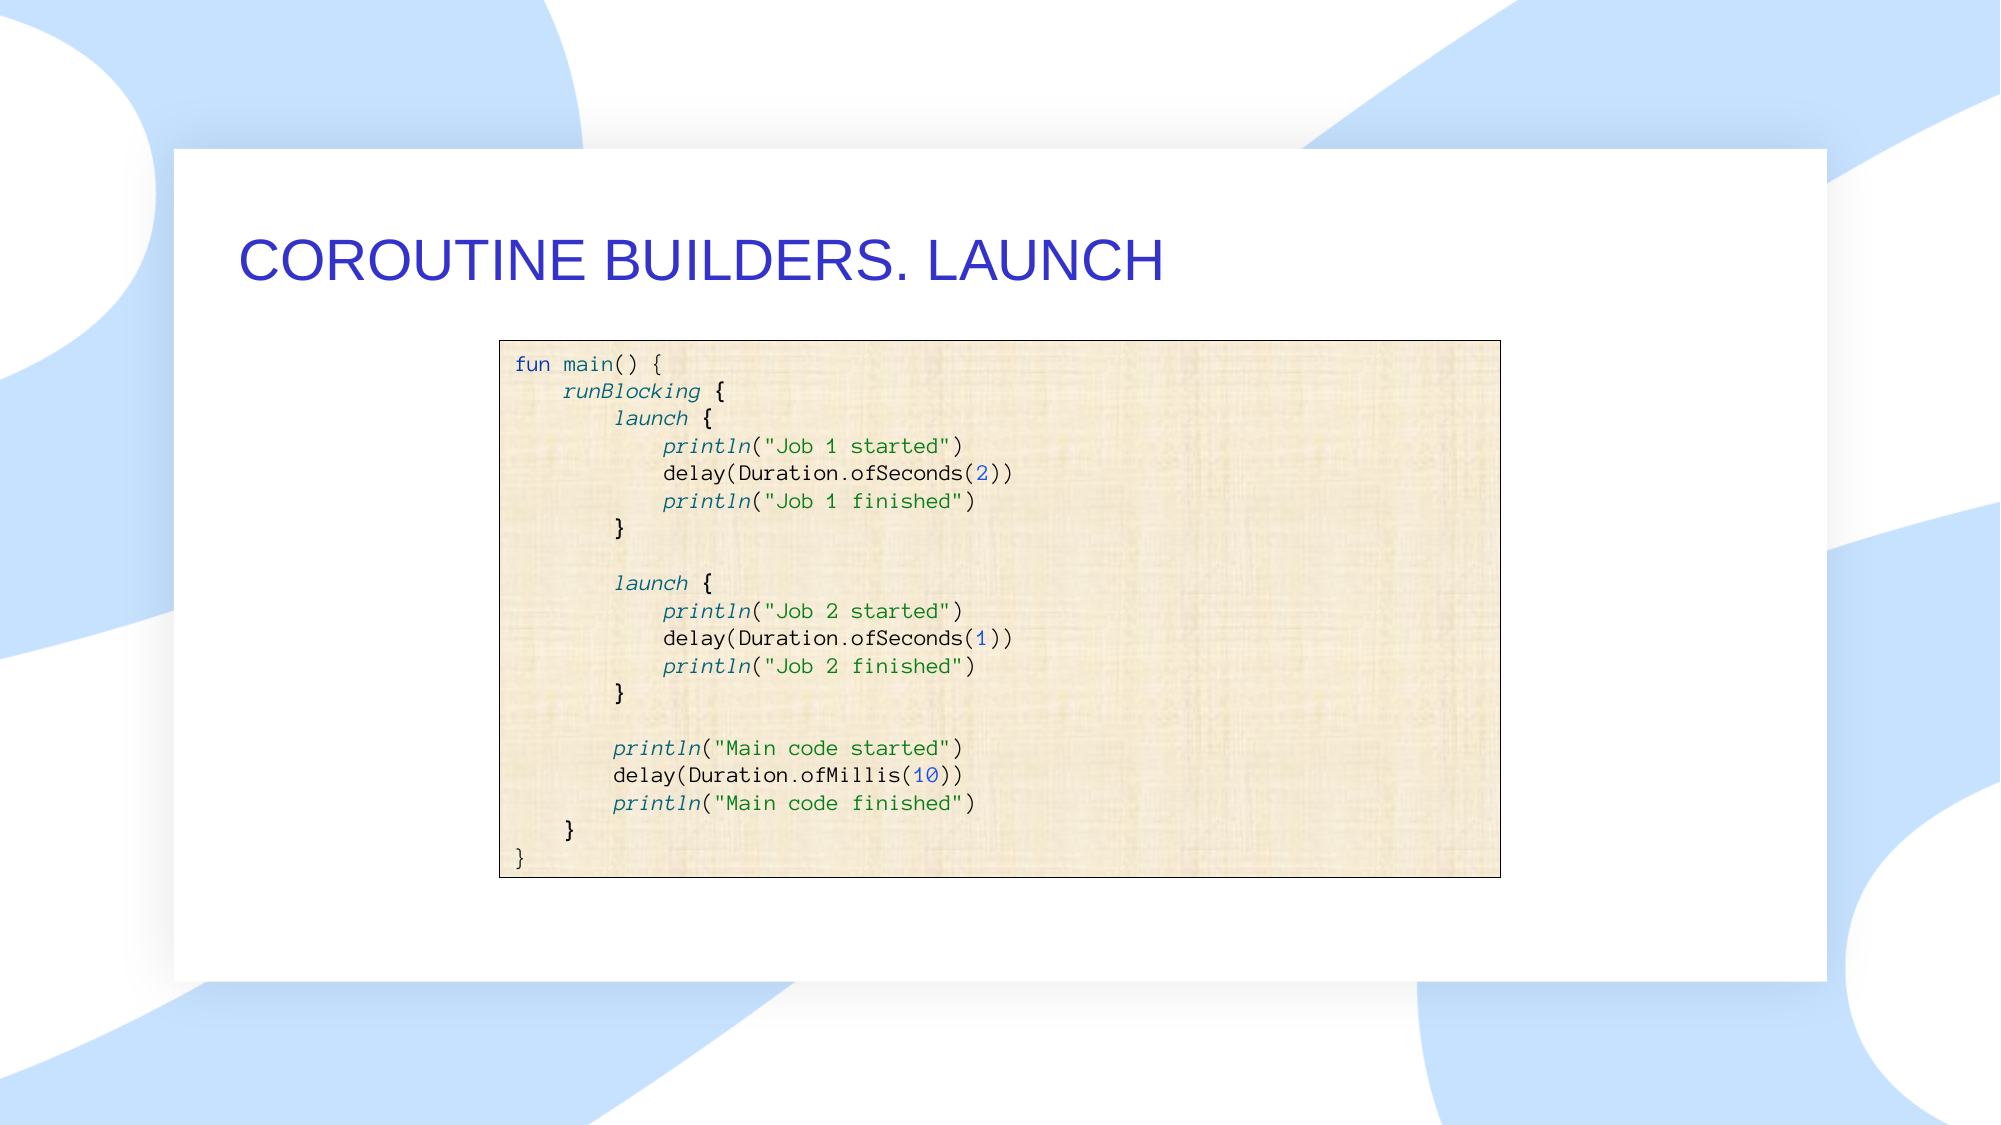

# COROUTINE BUILDERS. LAUNCH
fun main() {
    runBlocking {
        launch {
            println("Job 1 started")
            delay(Duration.ofSeconds(2))
            println("Job 1 finished")
        }
        launch {
            println("Job 2 started")
            delay(Duration.ofSeconds(1))
            println("Job 2 finished")
        }
        println("Main code started")
        delay(Duration.ofMillis(10))
        println("Main code finished")
    }
}